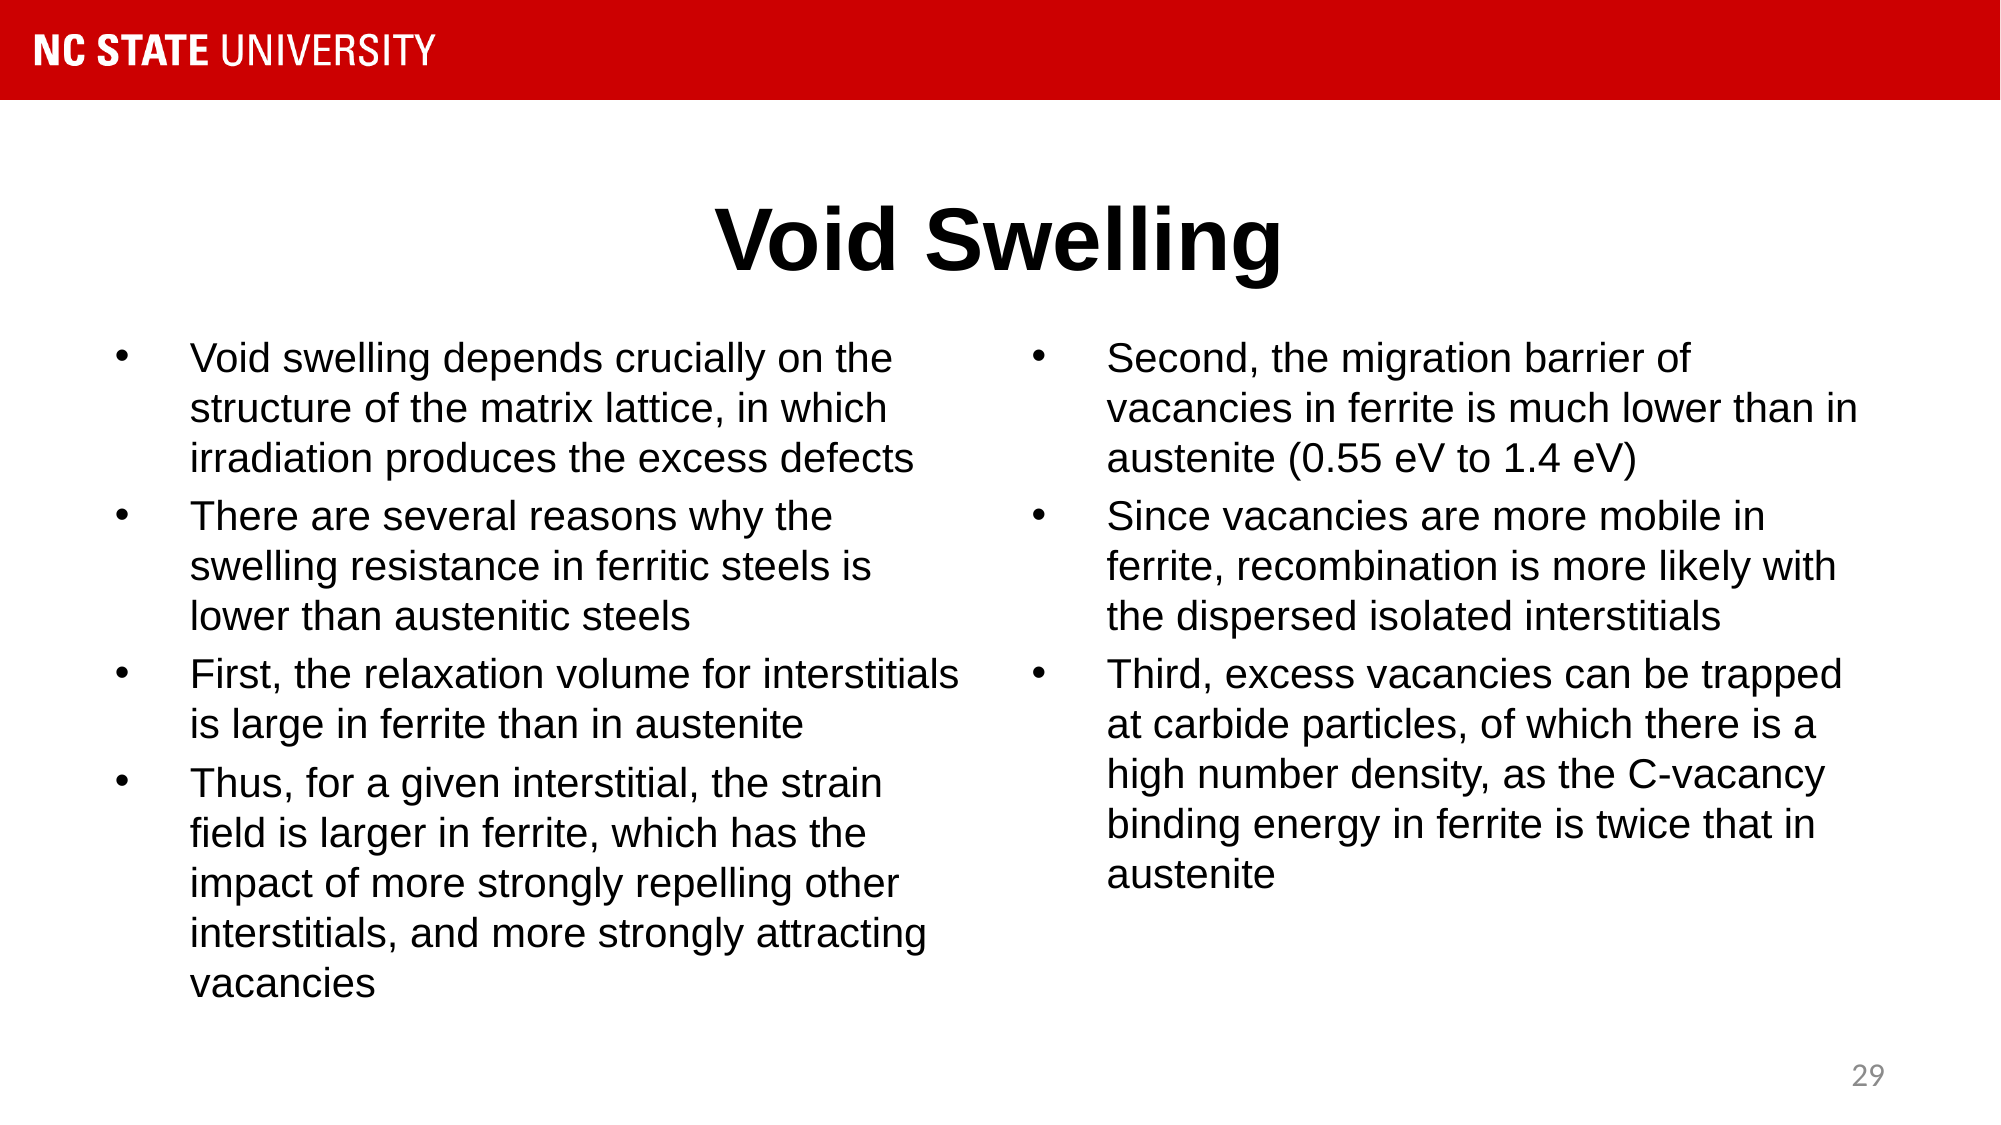

# Void Swelling
Void swelling depends crucially on the structure of the matrix lattice, in which irradiation produces the excess defects
There are several reasons why the swelling resistance in ferritic steels is lower than austenitic steels
First, the relaxation volume for interstitials is large in ferrite than in austenite
Thus, for a given interstitial, the strain field is larger in ferrite, which has the impact of more strongly repelling other interstitials, and more strongly attracting vacancies

Second, the migration barrier of vacancies in ferrite is much lower than in austenite (0.55 eV to 1.4 eV)
Since vacancies are more mobile in ferrite, recombination is more likely with the dispersed isolated interstitials
Third, excess vacancies can be trapped at carbide particles, of which there is a high number density, as the C-vacancy binding energy in ferrite is twice that in austenite

29